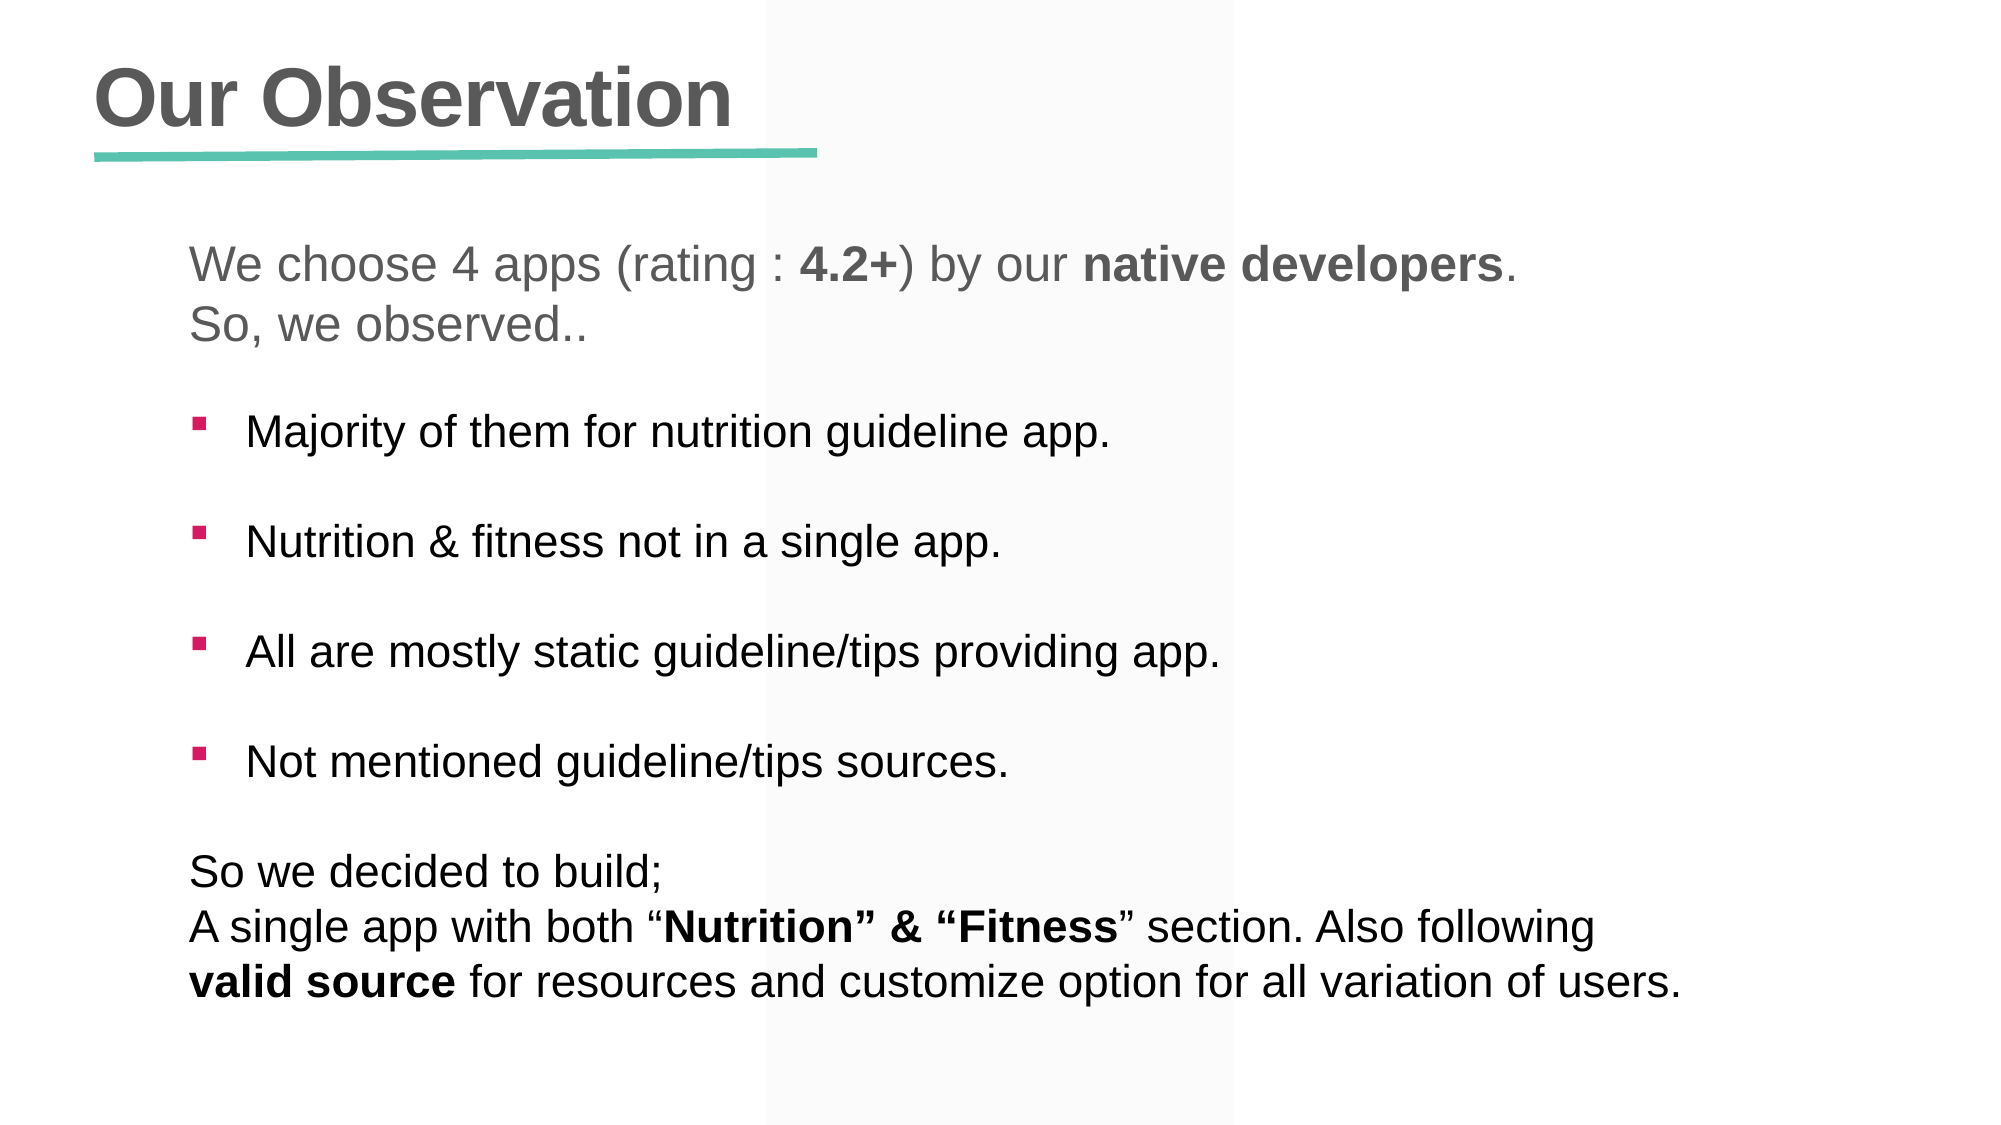

Our Observation
We choose 4 apps (rating : 4.2+) by our native developers.
So, we observed..

Majority of them for nutrition guideline app.

Nutrition & fitness not in a single app.

All are mostly static guideline/tips providing app.

Not mentioned guideline/tips sources.

So we decided to build;
A single app with both “Nutrition” & “Fitness” section. Also following
valid source for resources and customize option for all variation of users.